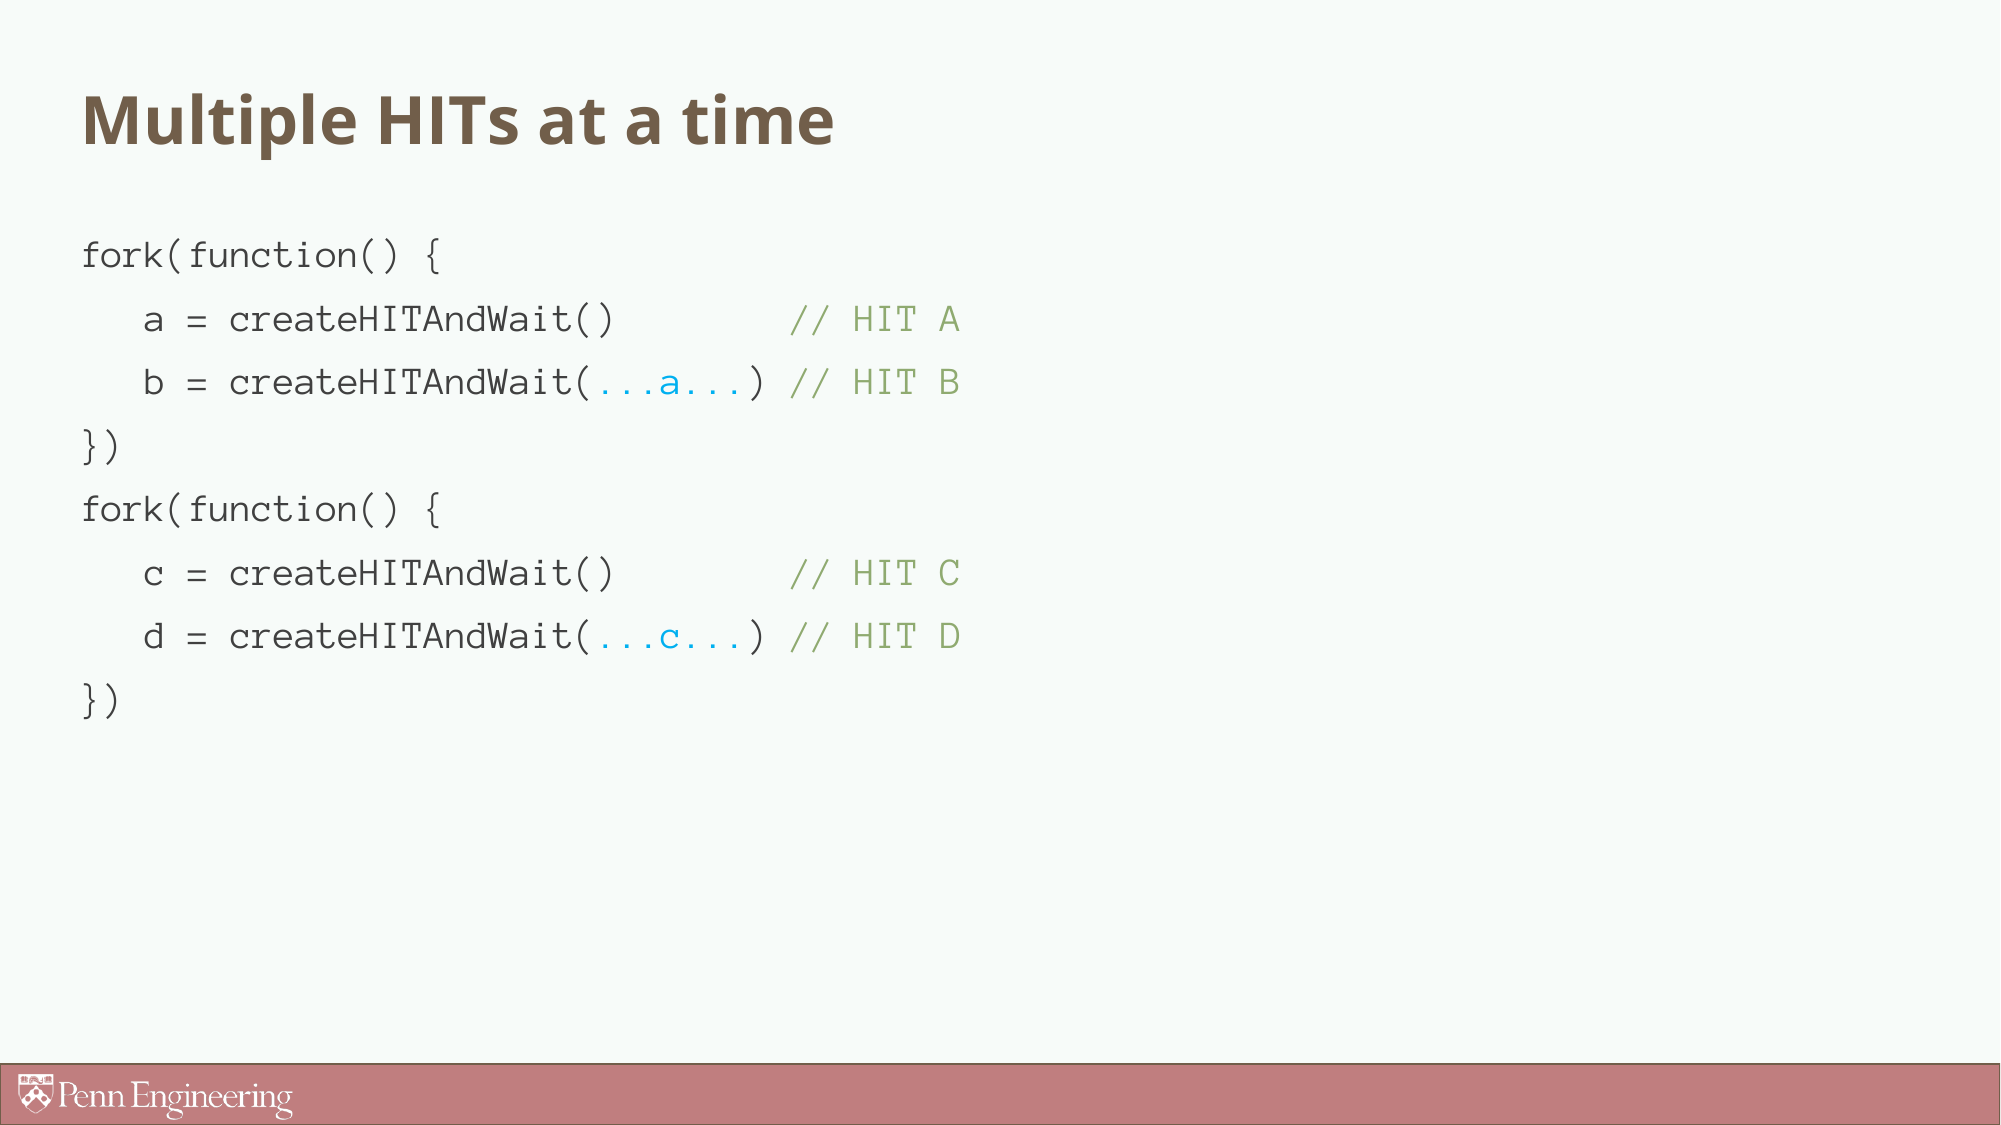

# Multiple HITs at a time
fork(function() {
   a = createHITAndWait()        // HIT A
   b = createHITAndWait(...a...) // HIT B
})
fork(function() {
   c = createHITAndWait()        // HIT C
   d = createHITAndWait(...c...) // HIT D
})